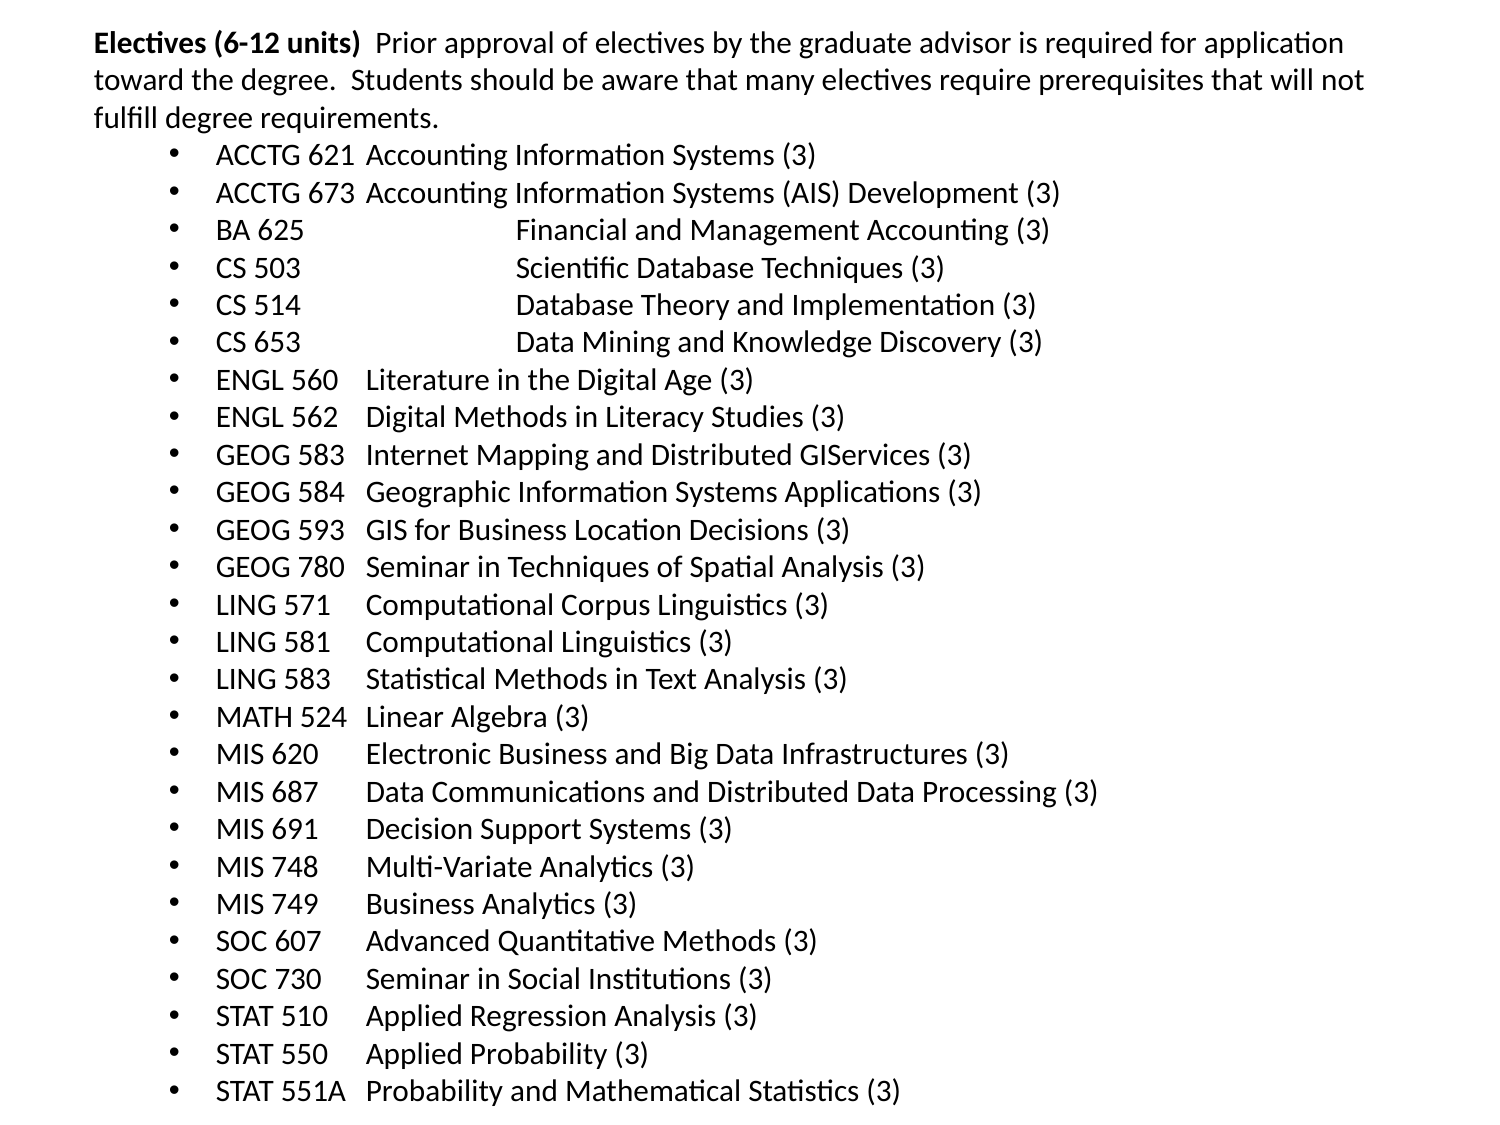

Electives (6-12 units)  Prior approval of electives by the graduate advisor is required for application toward the degree.  Students should be aware that many electives require prerequisites that will not fulfill degree requirements.
ACCTG 621	Accounting Information Systems (3)
ACCTG 673	Accounting Information Systems (AIS) Development (3)
BA 625		Financial and Management Accounting (3)
CS 503		Scientific Database Techniques (3)
CS 514		Database Theory and Implementation (3)
CS 653 		Data Mining and Knowledge Discovery (3)
ENGL 560 	Literature in the Digital Age (3)
ENGL 562 	Digital Methods in Literacy Studies (3)
GEOG 583 	Internet Mapping and Distributed GIServices (3)
GEOG 584 	Geographic Information Systems Applications (3)
GEOG 593 	GIS for Business Location Decisions (3)
GEOG 780 	Seminar in Techniques of Spatial Analysis (3)
LING 571 	Computational Corpus Linguistics (3)
LING 581 	Computational Linguistics (3)
LING 583 	Statistical Methods in Text Analysis (3)
MATH 524 	Linear Algebra (3)
MIS 620 	Electronic Business and Big Data Infrastructures (3)
MIS 687 	Data Communications and Distributed Data Processing (3)
MIS 691 	Decision Support Systems (3)
MIS 748 	Multi-Variate Analytics (3)
MIS 749 	Business Analytics (3)
SOC 607	Advanced Quantitative Methods (3)
SOC 730	Seminar in Social Institutions (3)
STAT 510	Applied Regression Analysis (3)
STAT 550	Applied Probability (3)
STAT 551A	Probability and Mathematical Statistics (3)